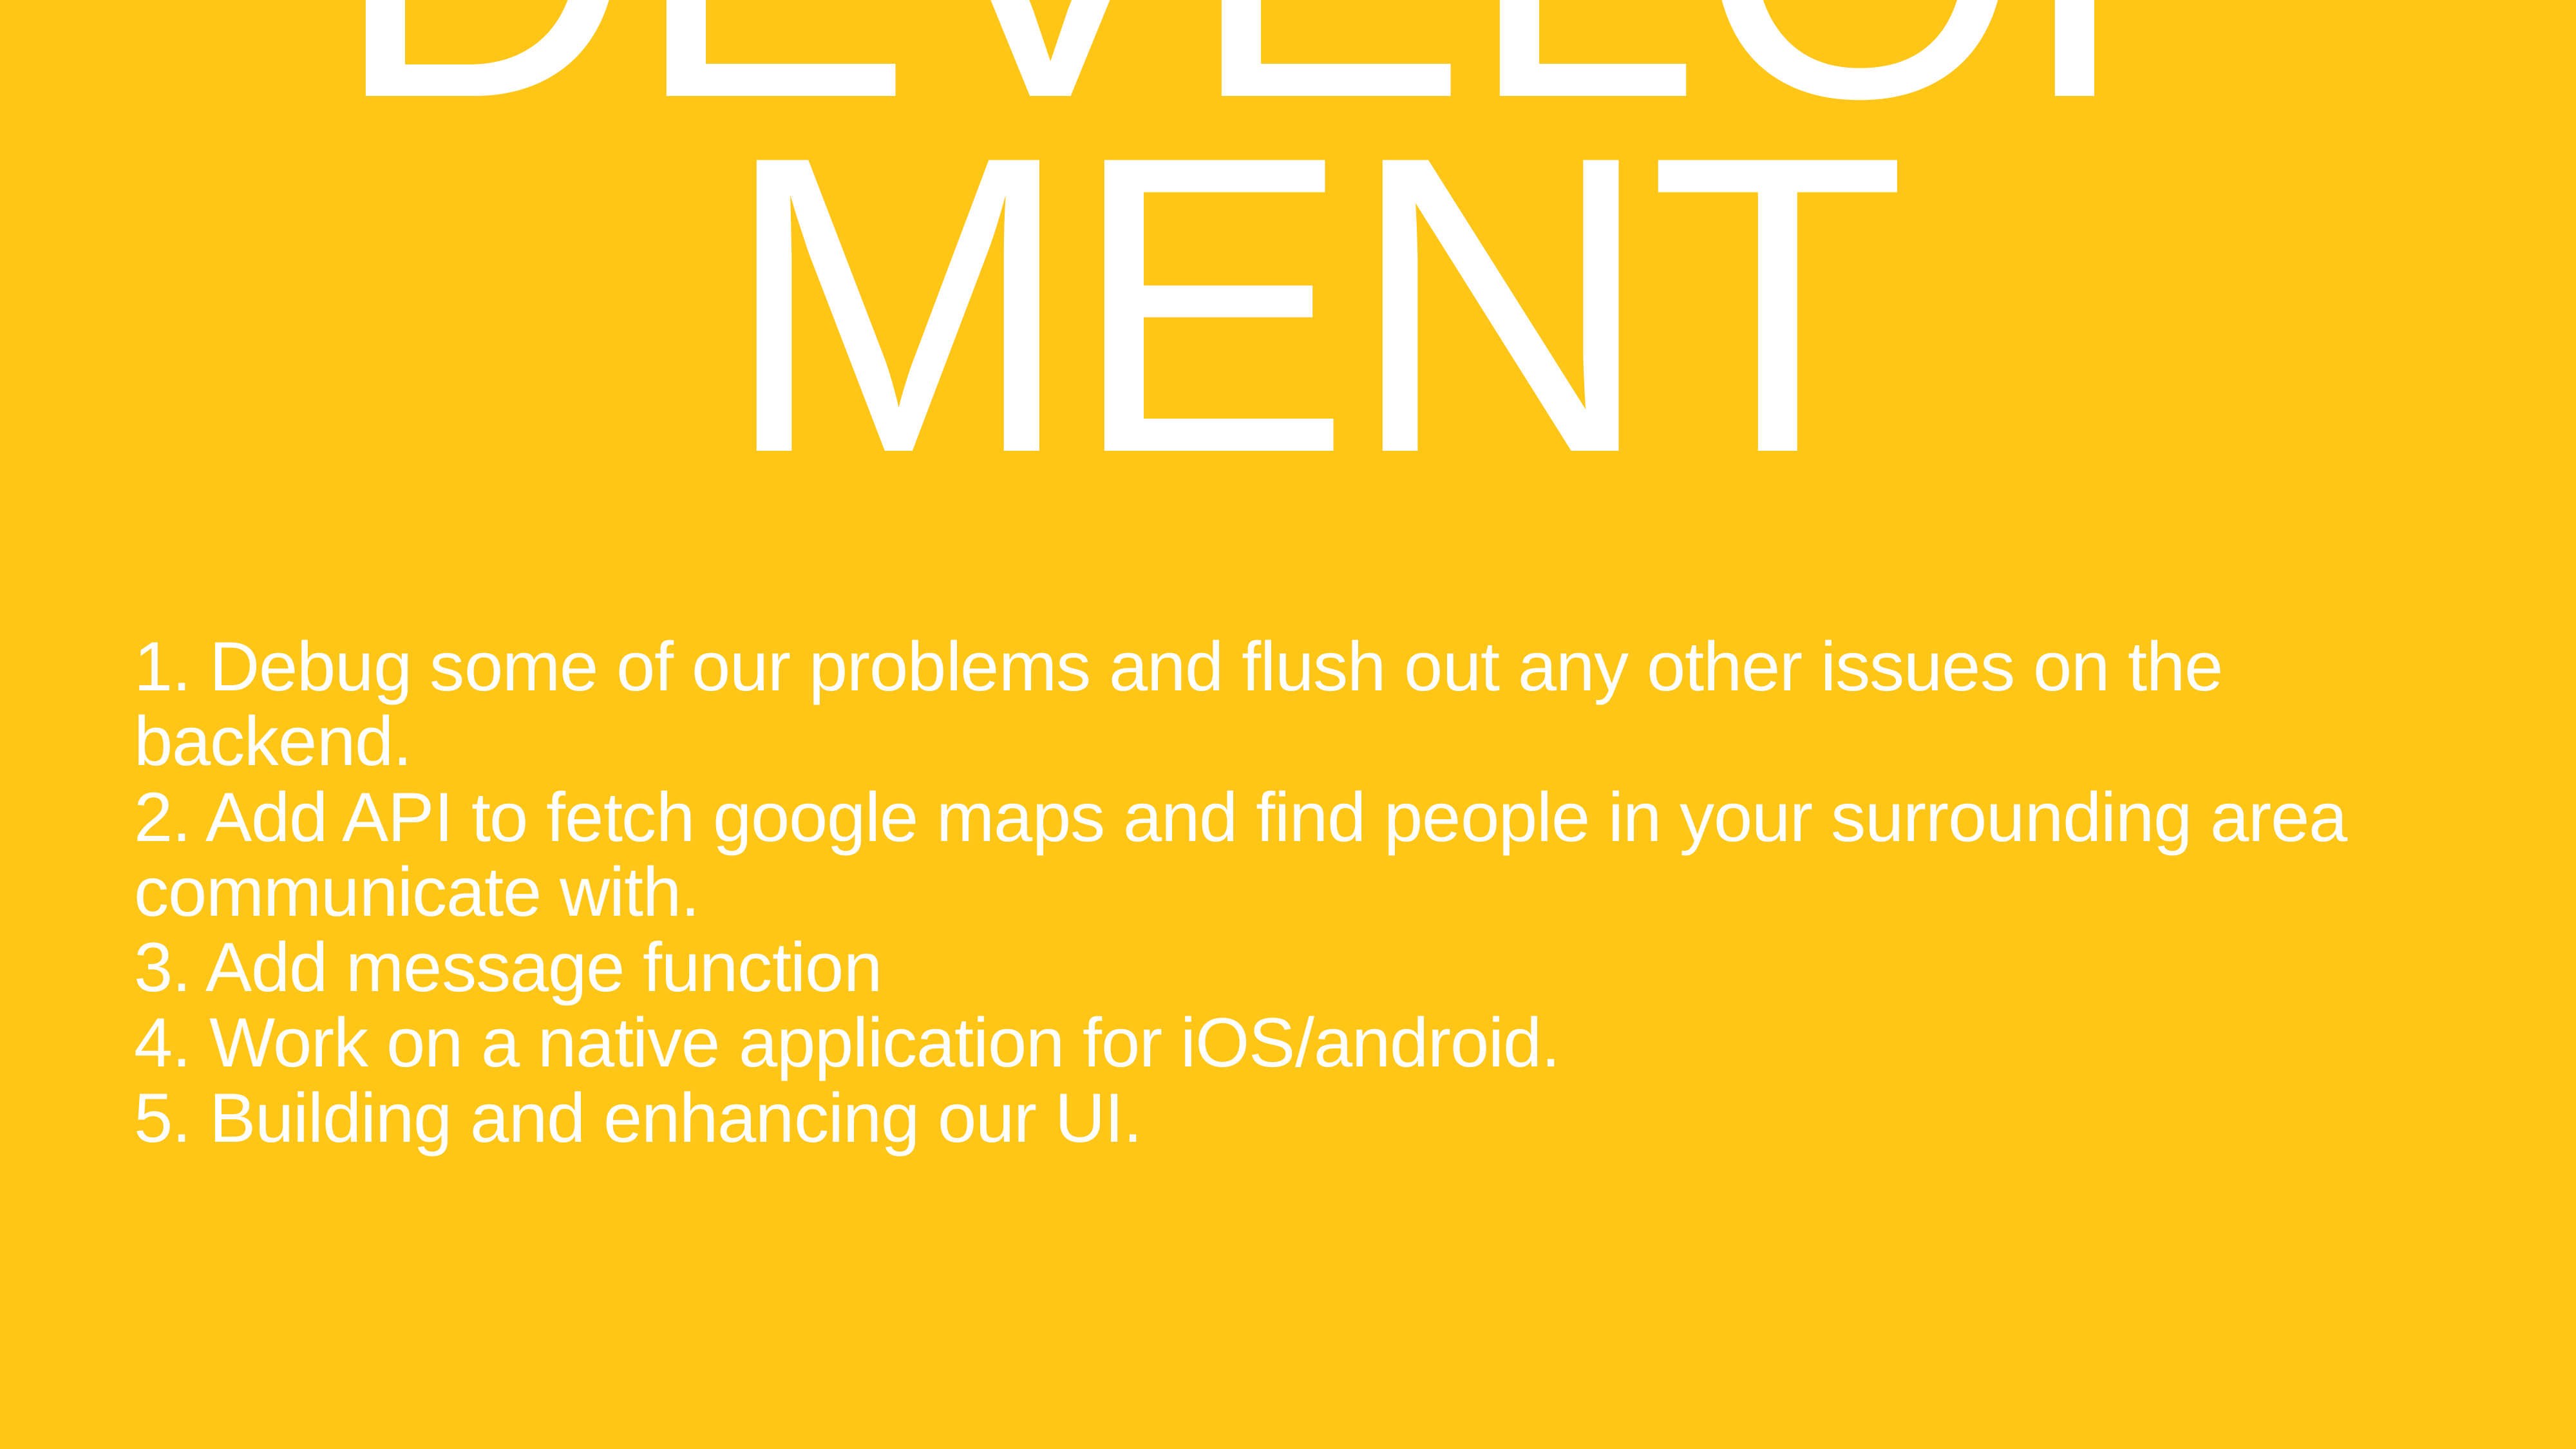

Future development
1. Debug some of our problems and flush out any other issues on the backend.
2. Add API to fetch google maps and find people in your surrounding area communicate with.
3. Add message function
4. Work on a native application for iOS/android.
5. Building and enhancing our UI.

Future Development